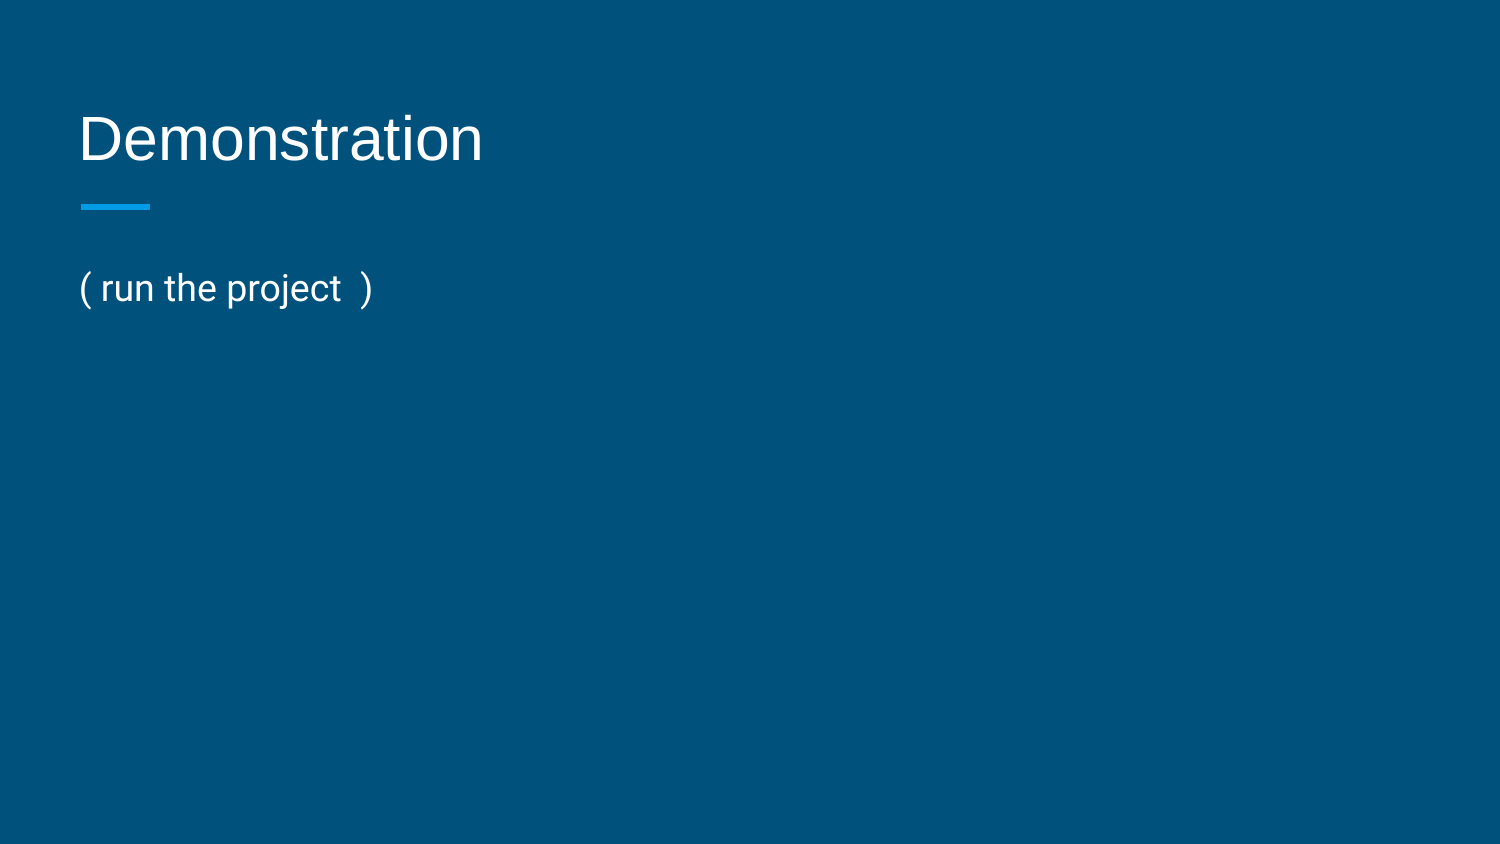

# Demonstration
( run the project  )